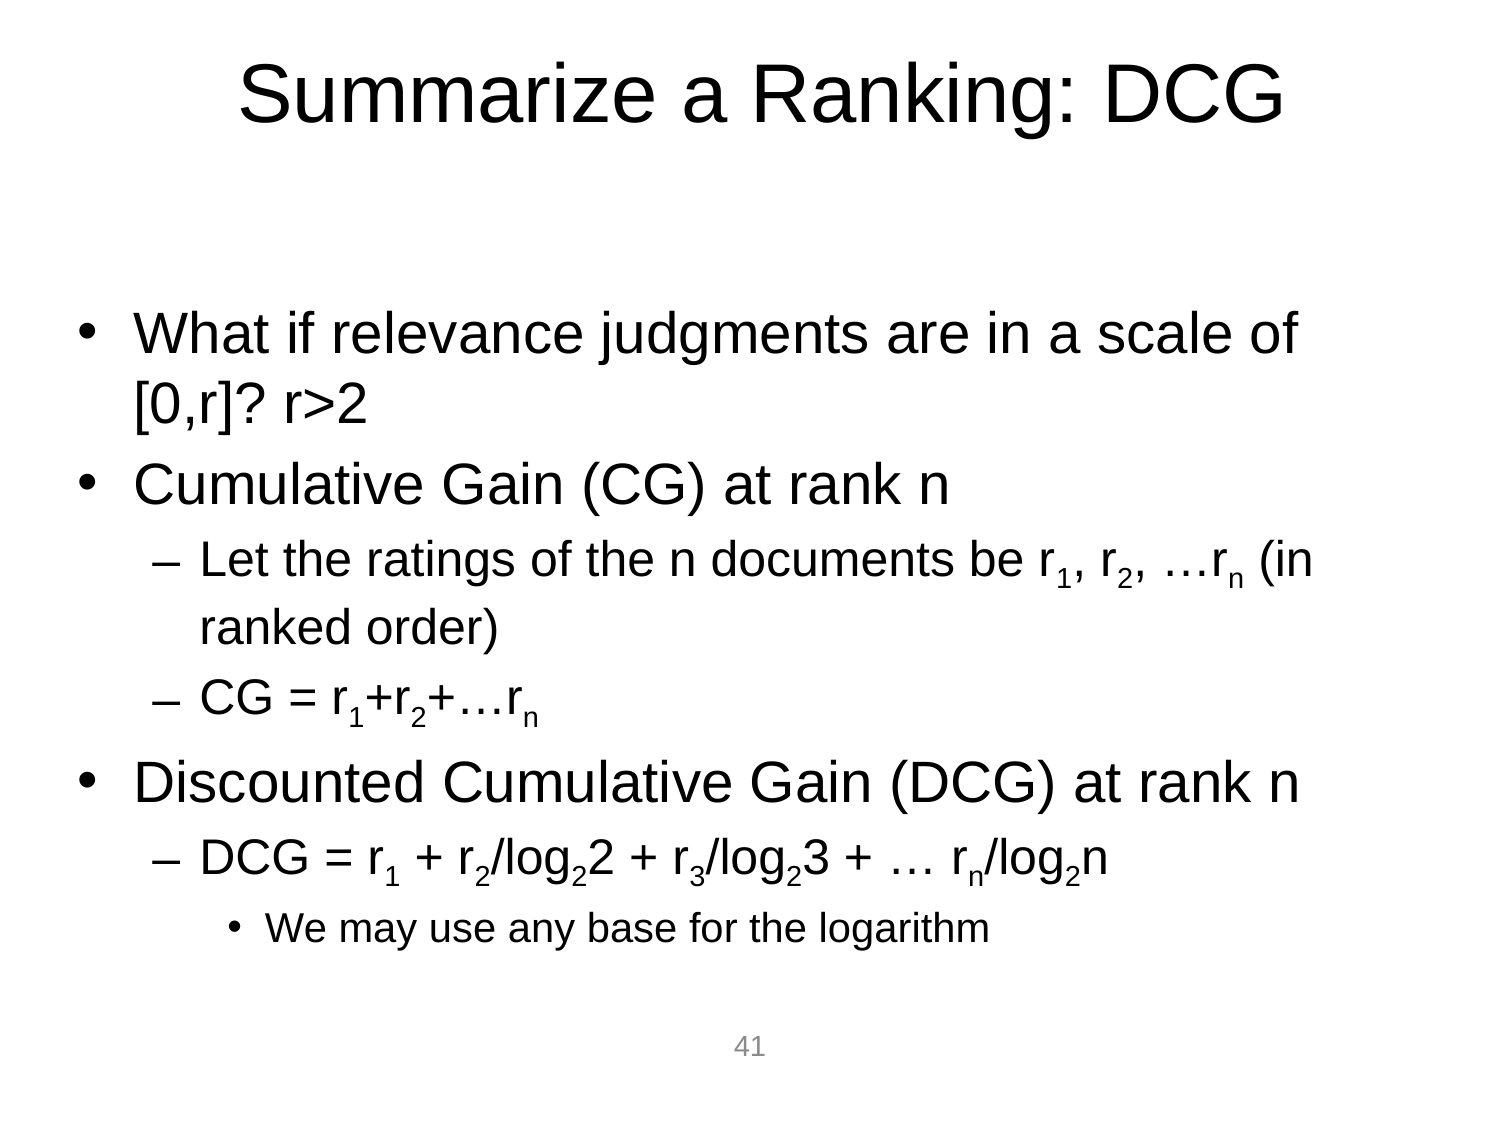

# Summarize a Ranking: DCG

What if relevance judgments are in a scale of [0,r]? r>2
Cumulative Gain (CG) at rank n
Let the ratings of the n documents be r1, r2, …rn (in ranked order)
CG = r1+r2+…rn
Discounted Cumulative Gain (DCG) at rank n
DCG = r1 + r2/log22 + r3/log23 + … rn/log2n
We may use any base for the logarithm

41